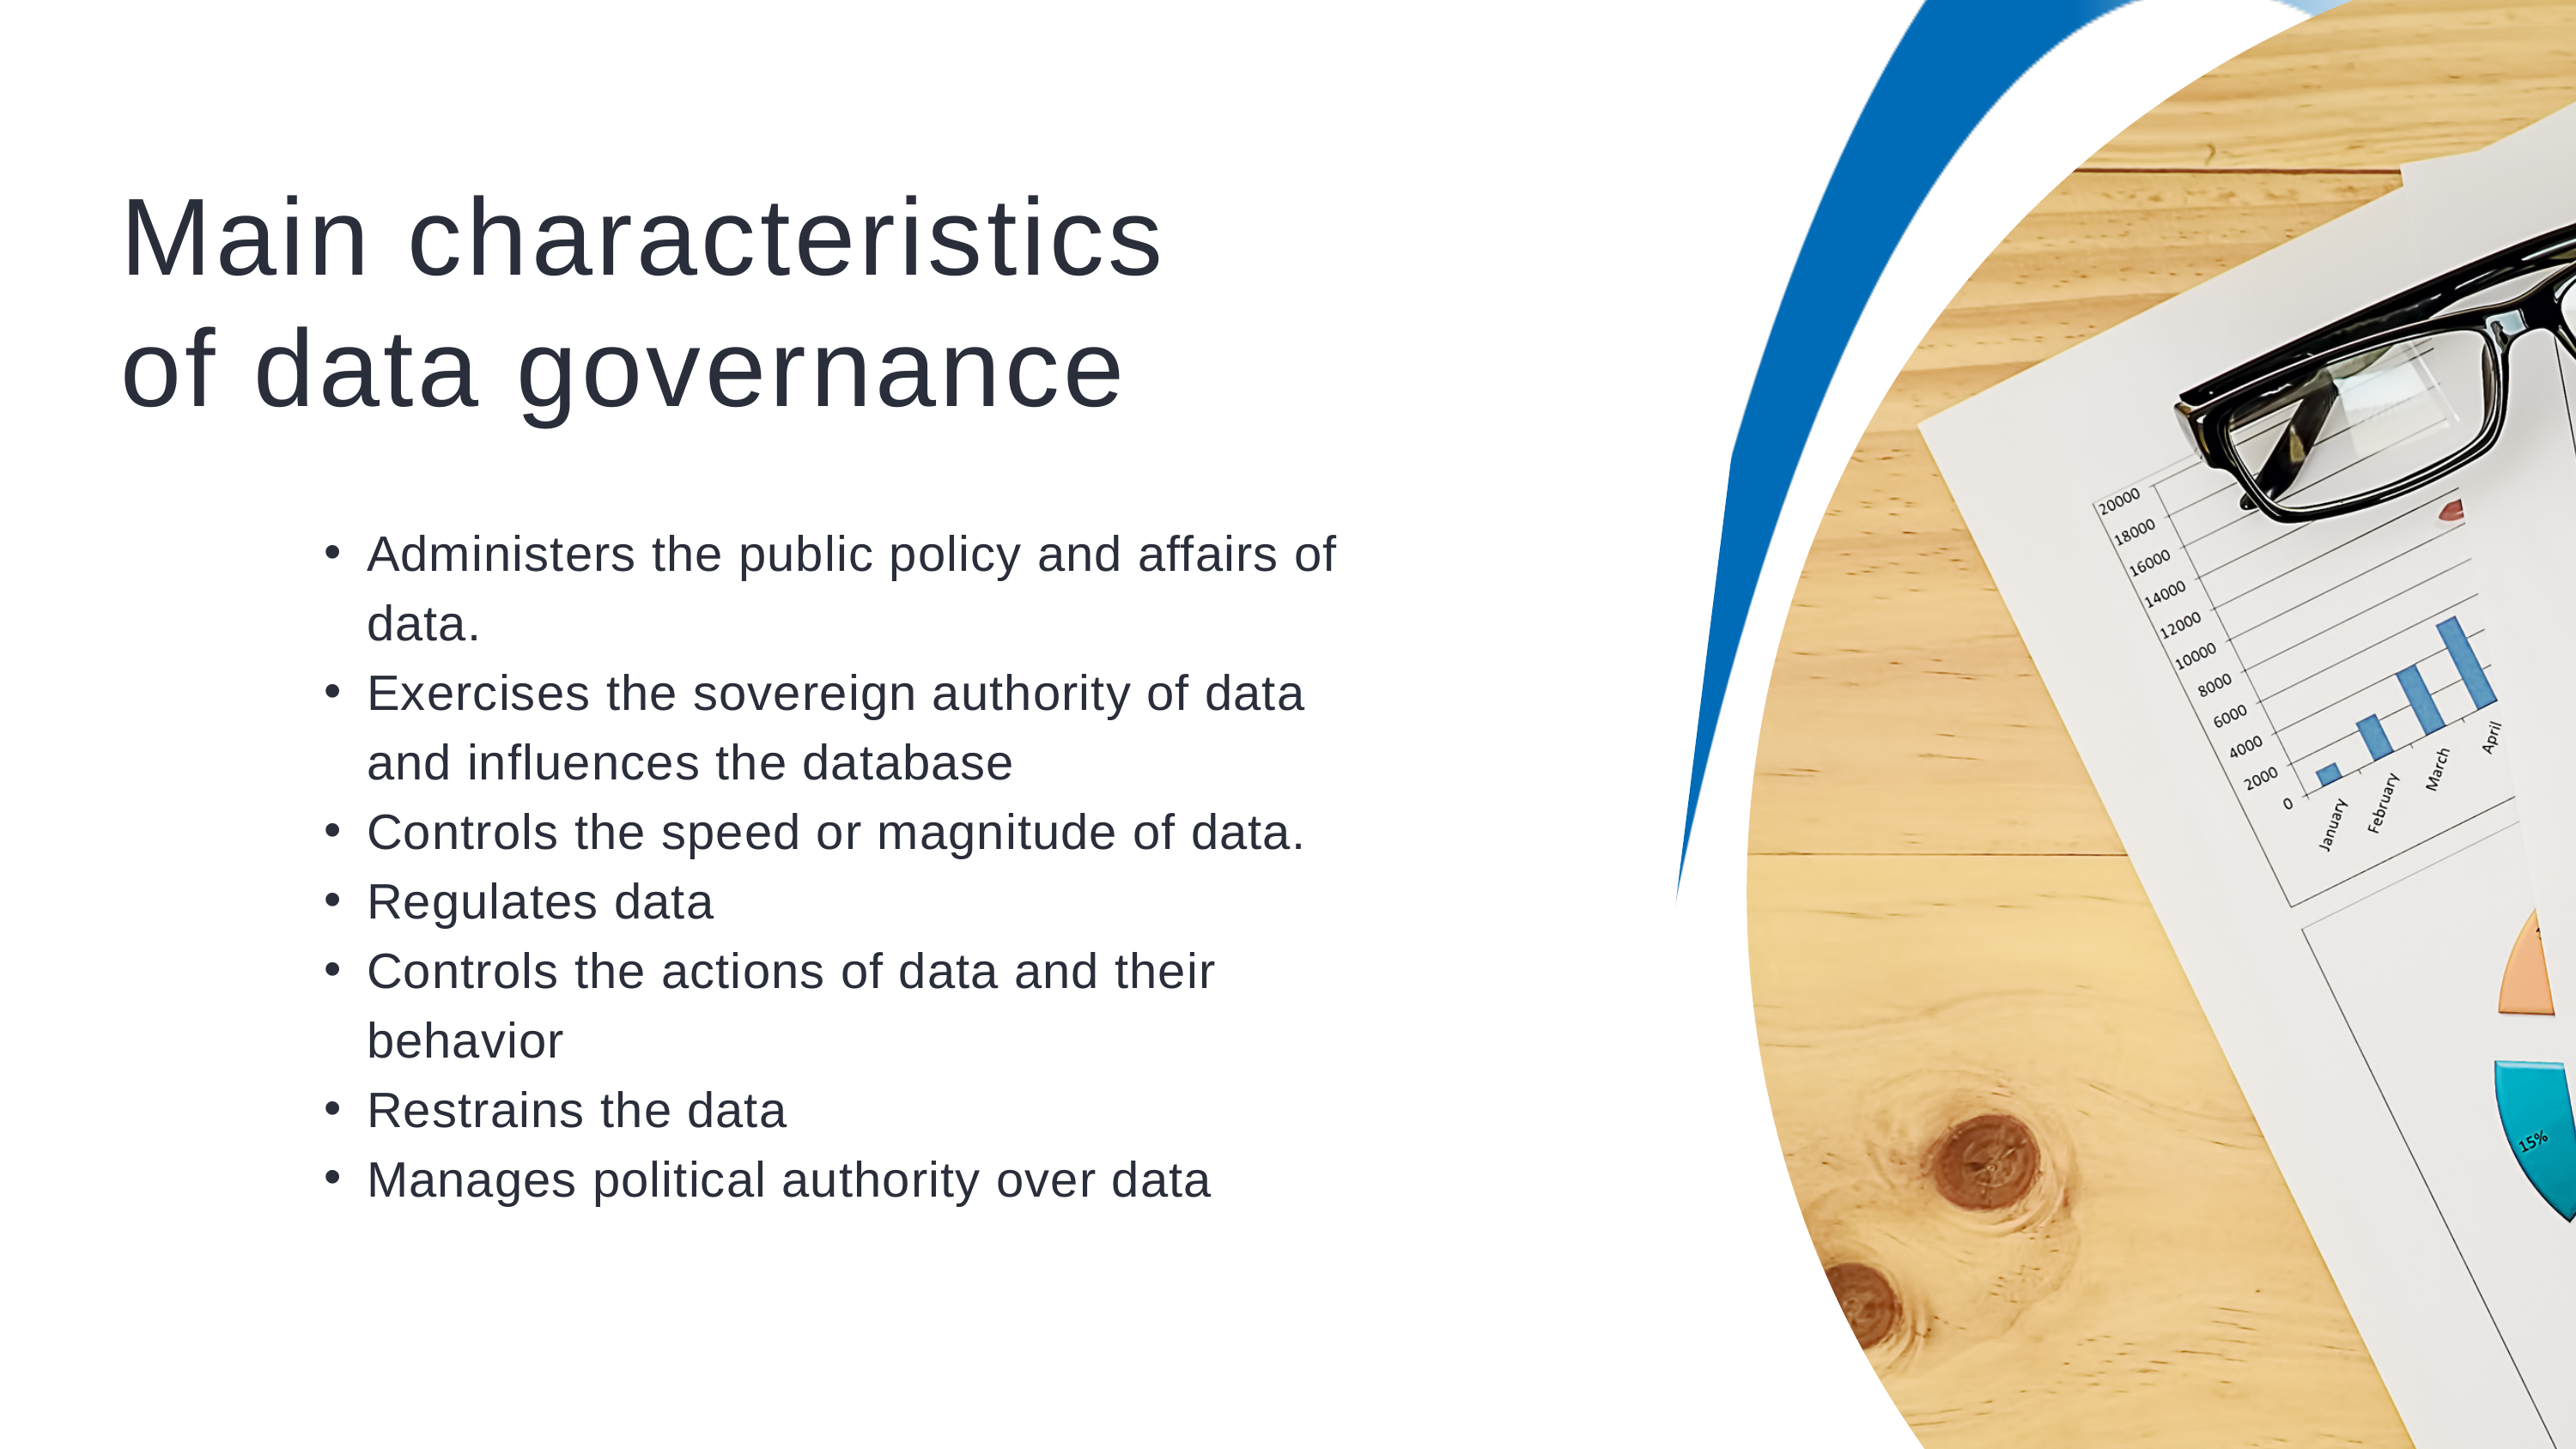

Main characteristics
of data governance

Administers the public policy and affairs of data.
Exercises the sovereign authority of data and influences the database
Controls the speed or magnitude of data.
Regulates data
Controls the actions of data and their behavior
Restrains the data
Manages political authority over data